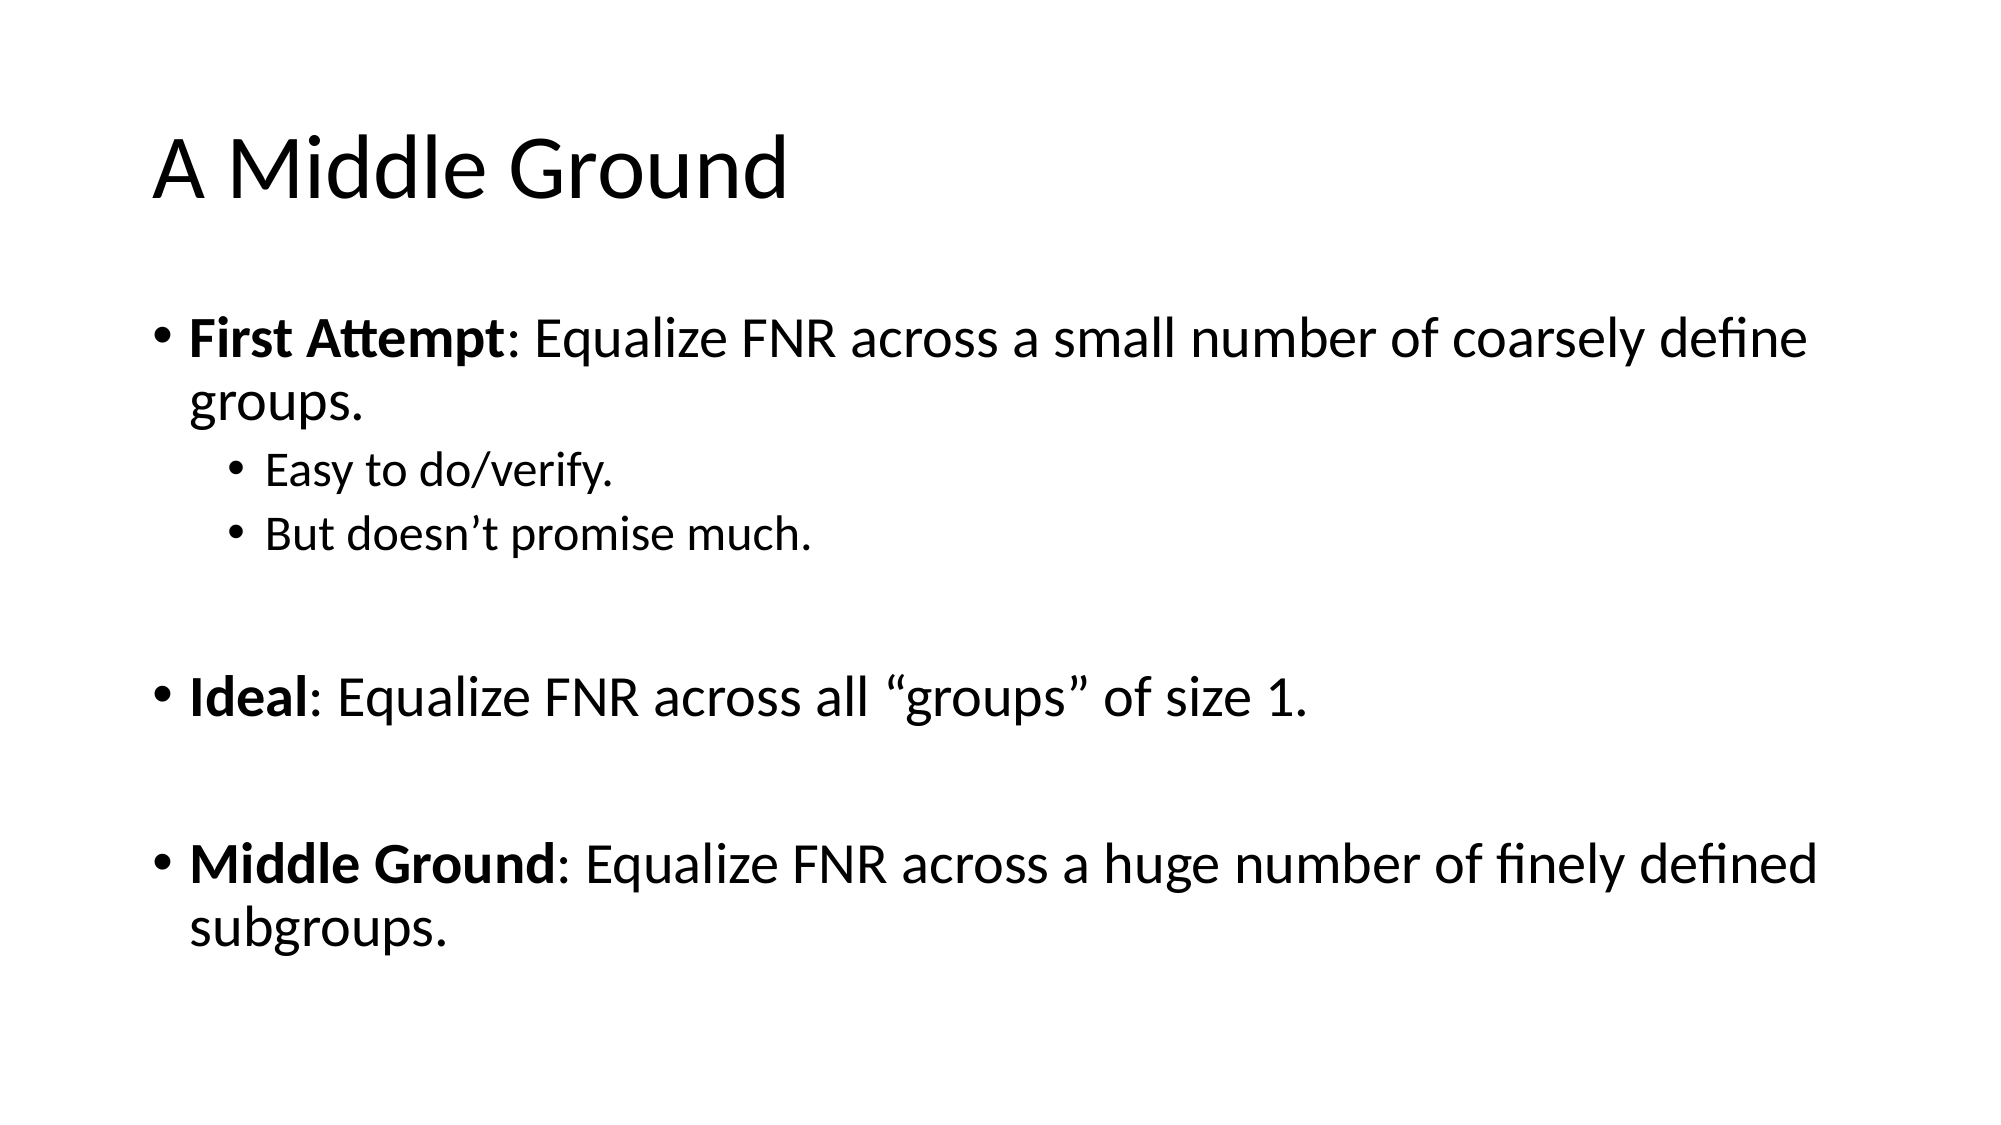

# A Middle Ground
First Attempt: Equalize FNR across a small number of coarsely define groups.
Easy to do/verify.
But doesn’t promise much.

Ideal: Equalize FNR across all “groups” of size 1.

Middle Ground: Equalize FNR across a huge number of finely defined subgroups.